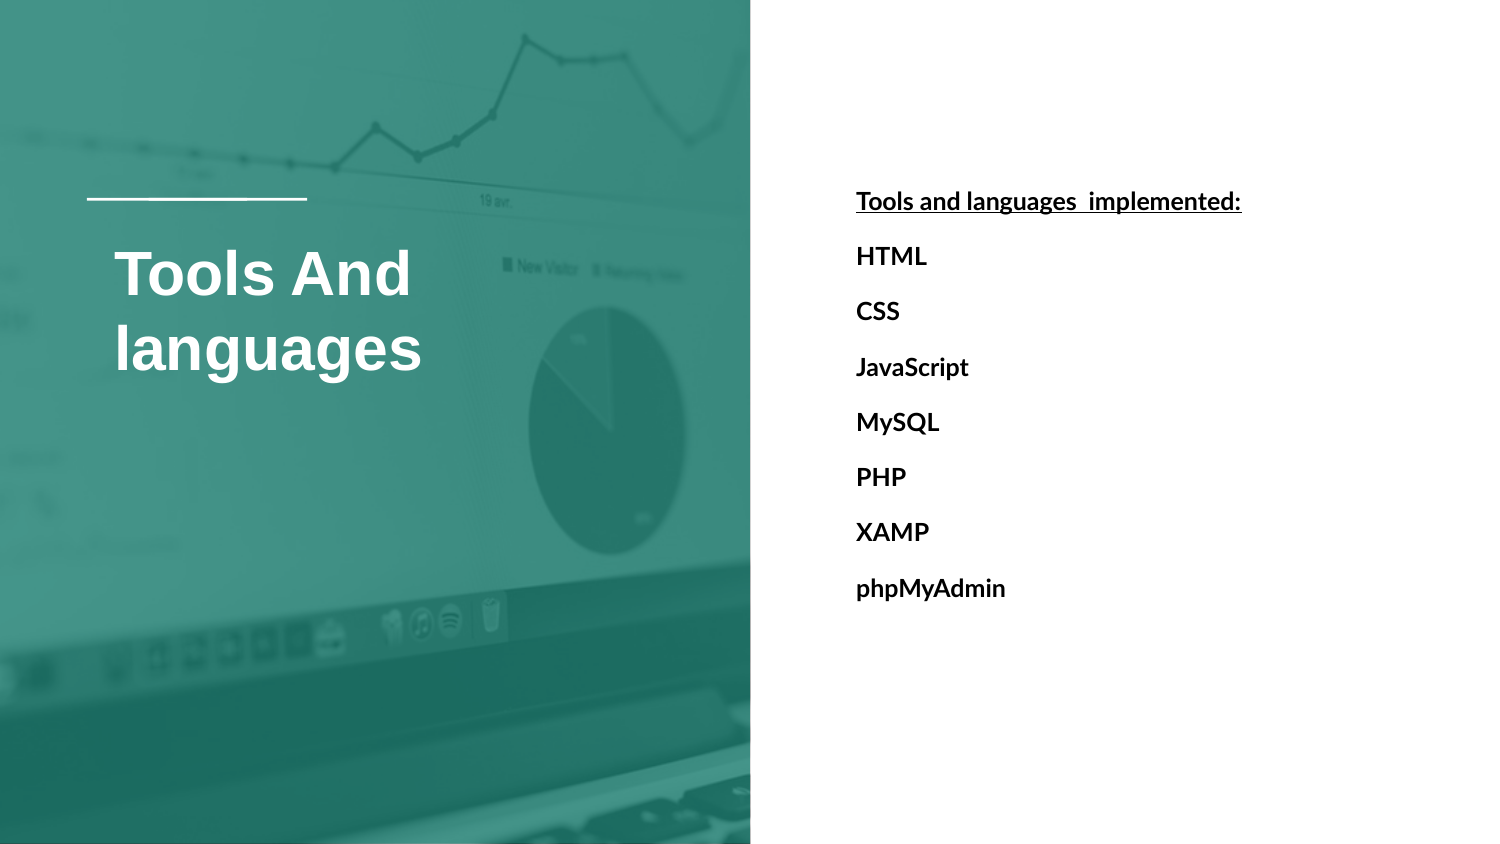

Tools and languages  implemented:
HTML
CSS
JavaScript
MySQL
PHP
XAMP
phpMyAdmin

# Tools And languages